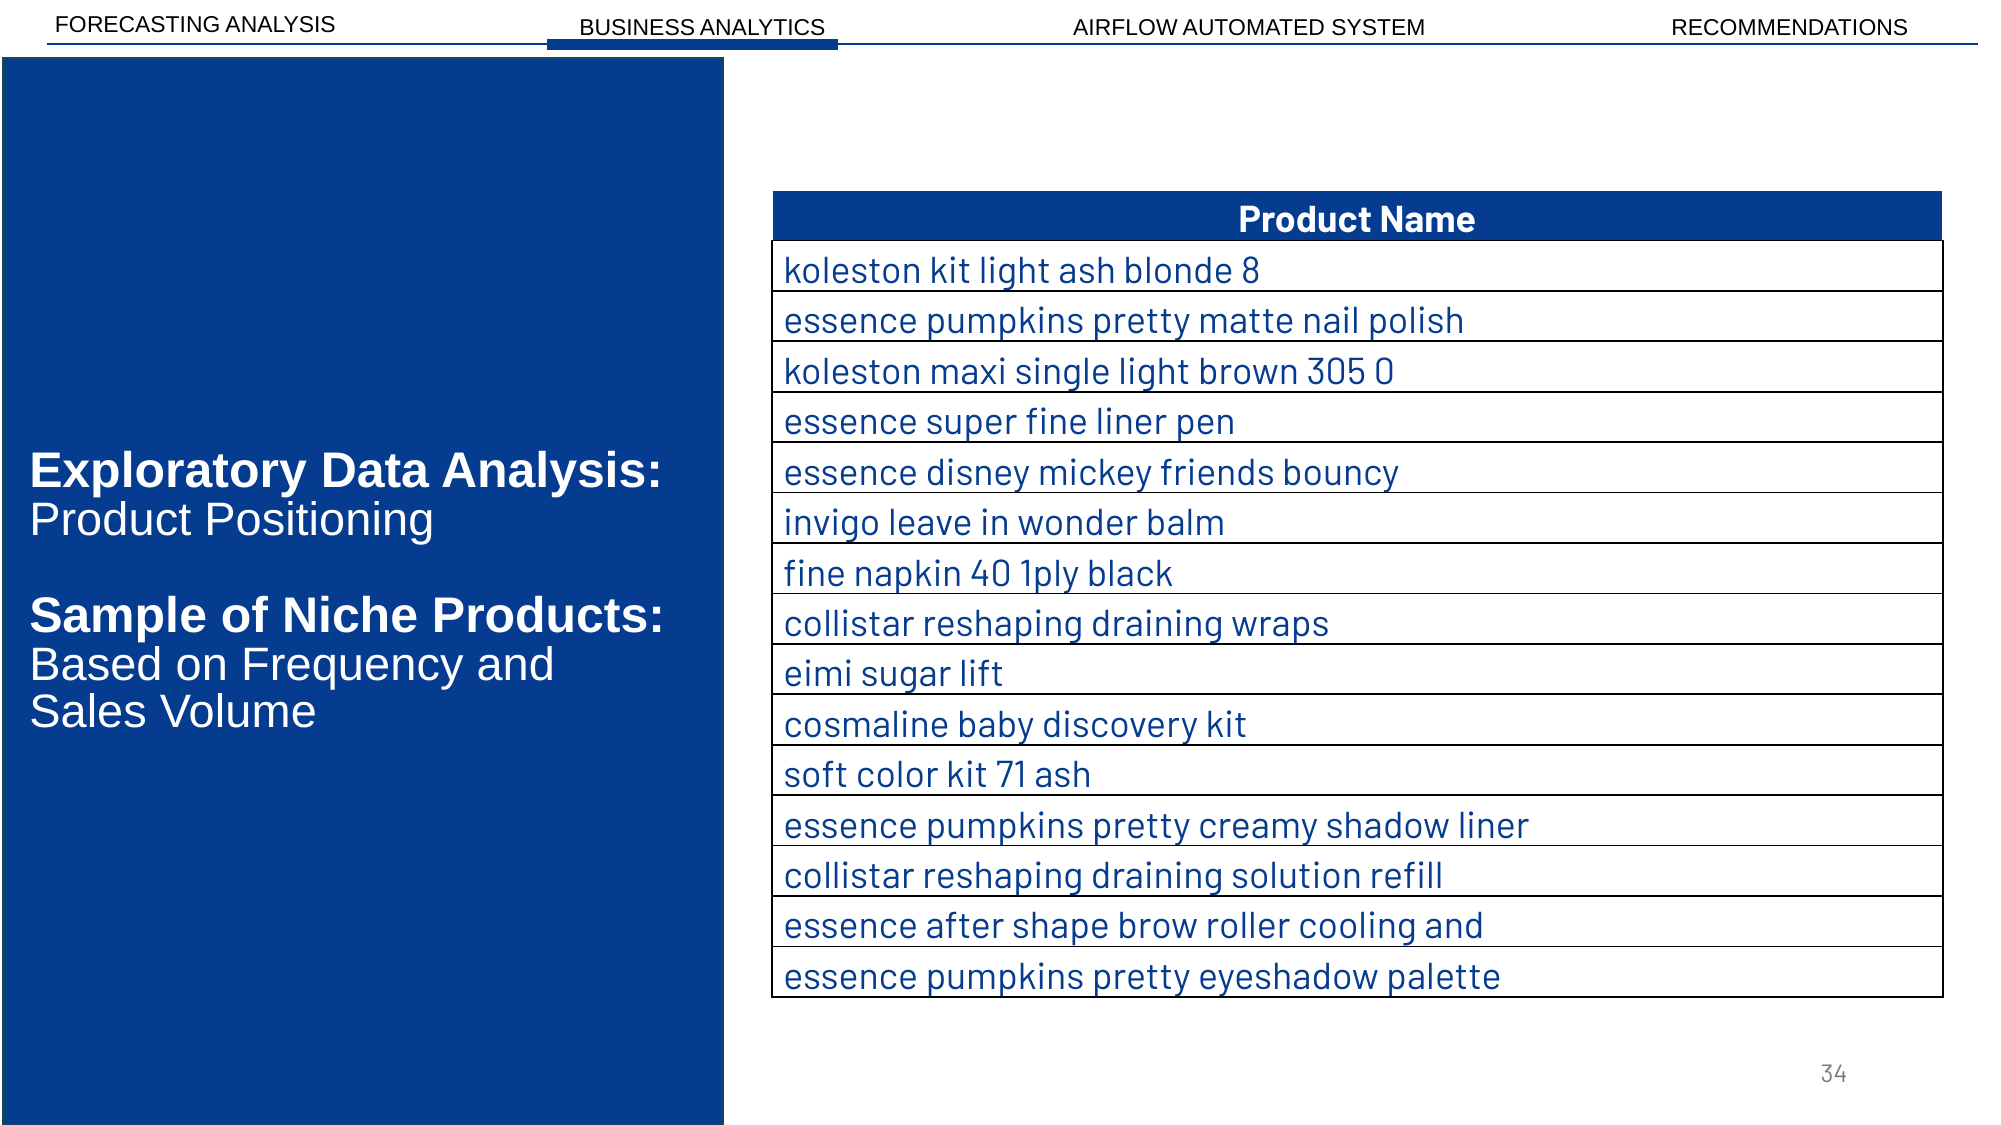

FORECASTING ANALYSIS
BUSINESS ANALYTICS
AIRFLOW AUTOMATED SYSTEM
RECOMMENDATIONS

| Product Name |
| --- |
| koleston kit light ash blonde 8 |
| essence pumpkins pretty matte nail polish |
| koleston maxi single light brown 305 0 |
| essence super fine liner pen |
| essence disney mickey friends bouncy |
| invigo leave in wonder balm |
| fine napkin 40 1ply black |
| collistar reshaping draining wraps |
| eimi sugar lift |
| cosmaline baby discovery kit |
| soft color kit 71 ash |
| essence pumpkins pretty creamy shadow liner |
| collistar reshaping draining solution refill |
| essence after shape brow roller cooling and |
| essence pumpkins pretty eyeshadow palette |
Exploratory Data Analysis: Product Positioning
Sample of Niche Products: Based on Frequency and Sales Volume
34